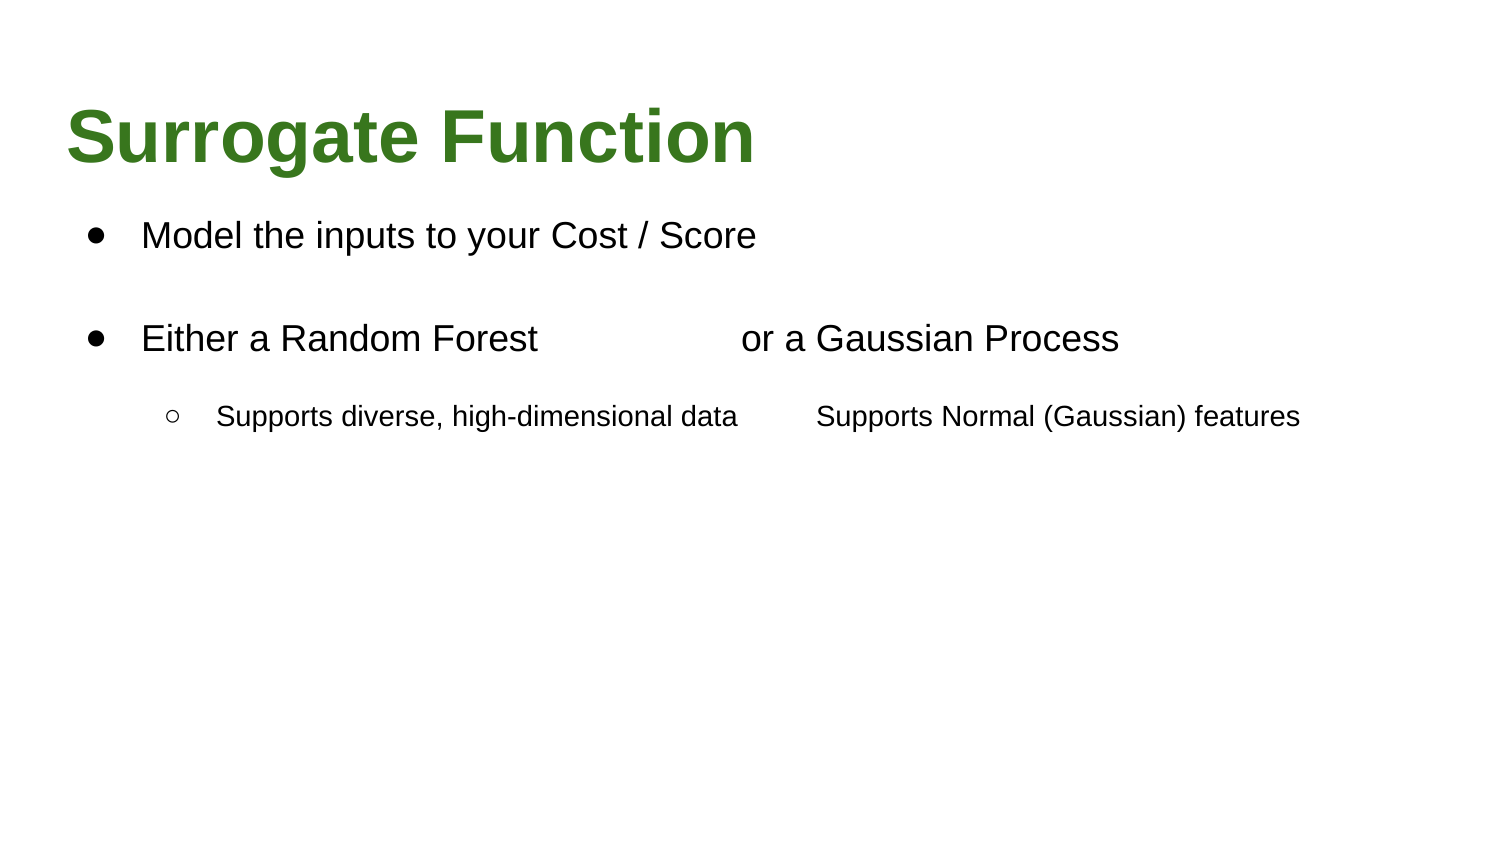

# Surrogate Function
Model the inputs to your Cost / Score

Either a Random Forest		or a Gaussian Process
Supports diverse, high-dimensional data	Supports Normal (Gaussian) features